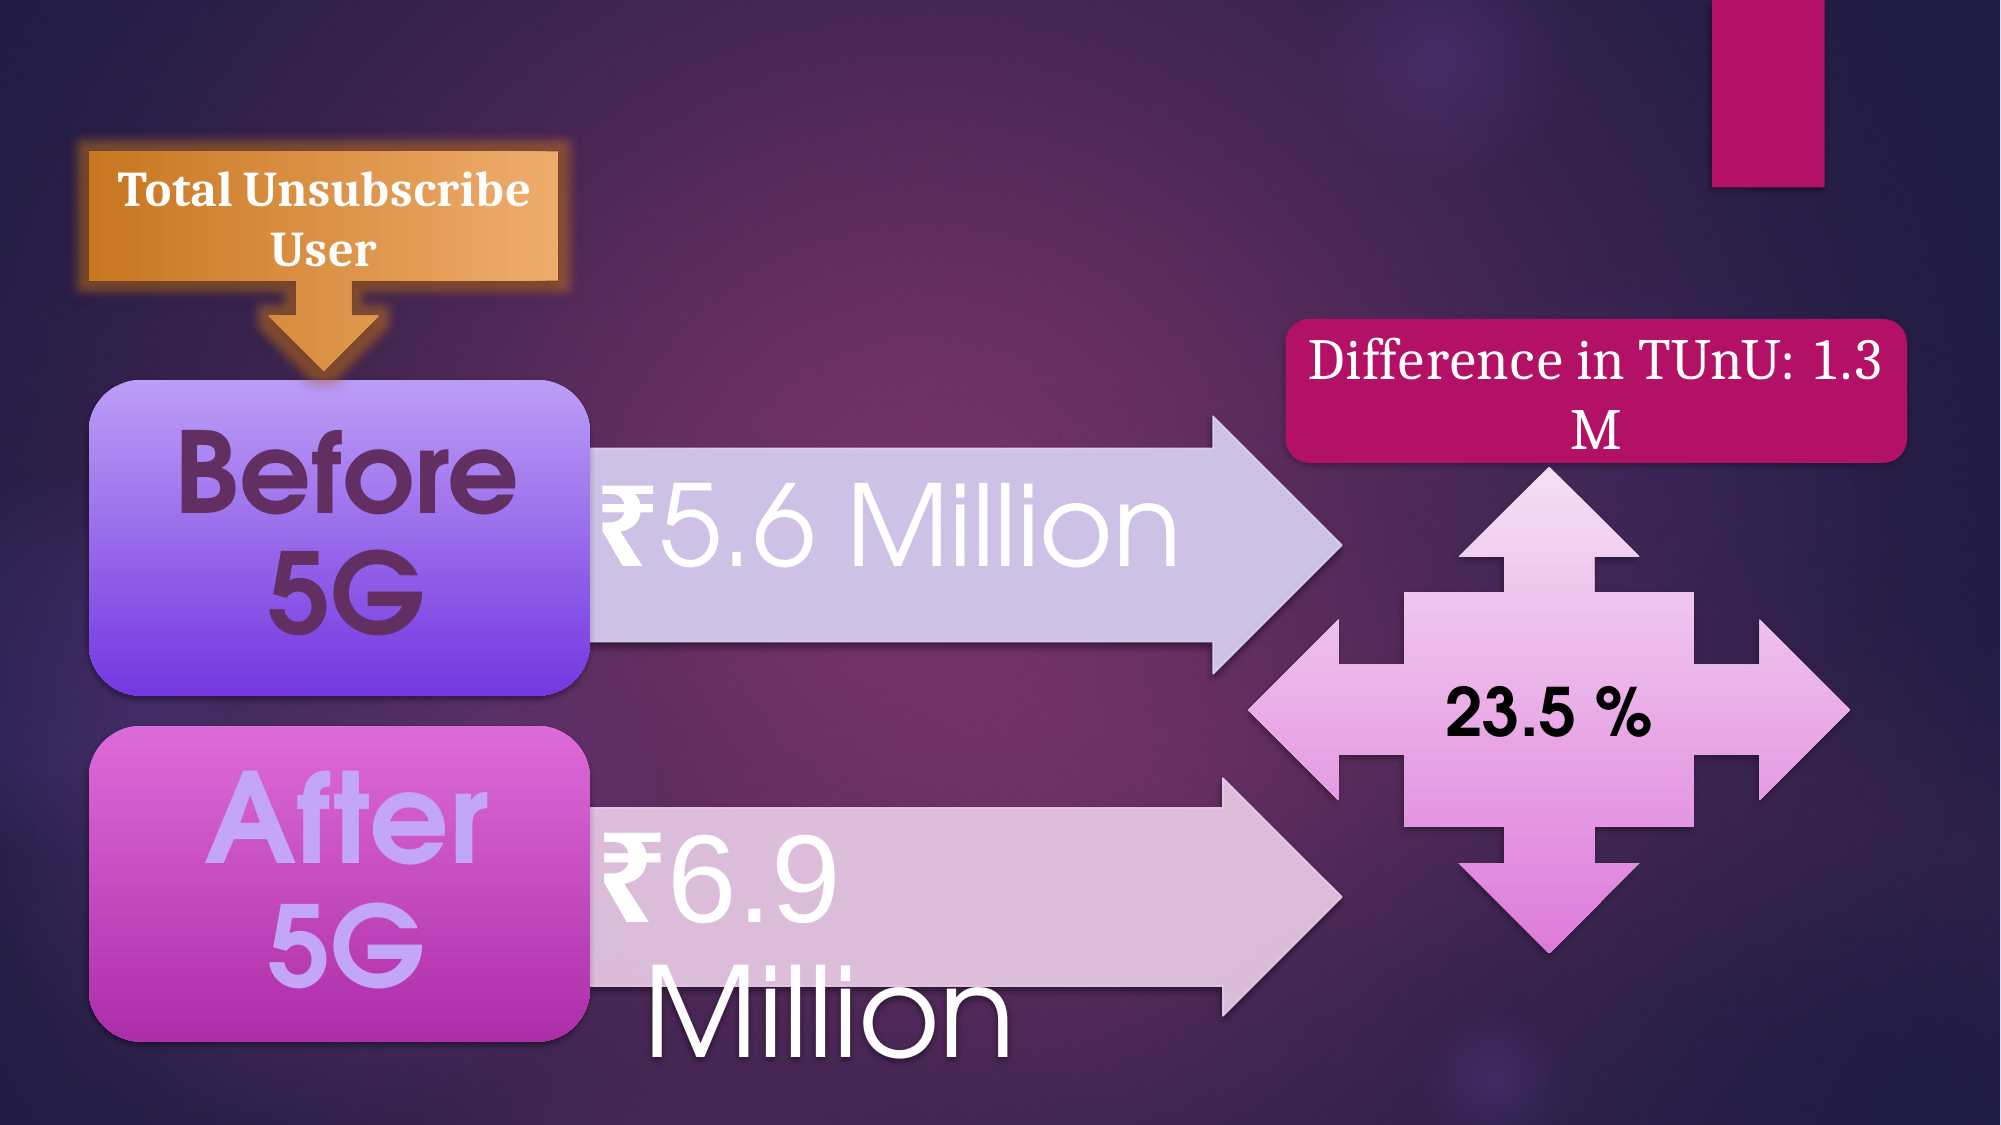

Total Unsubscribe User
Difference in TUnU: 1.3 M
₹‎5.6 Million
Before 5G
₹‎6.9 Million
After 5G
23.5 %